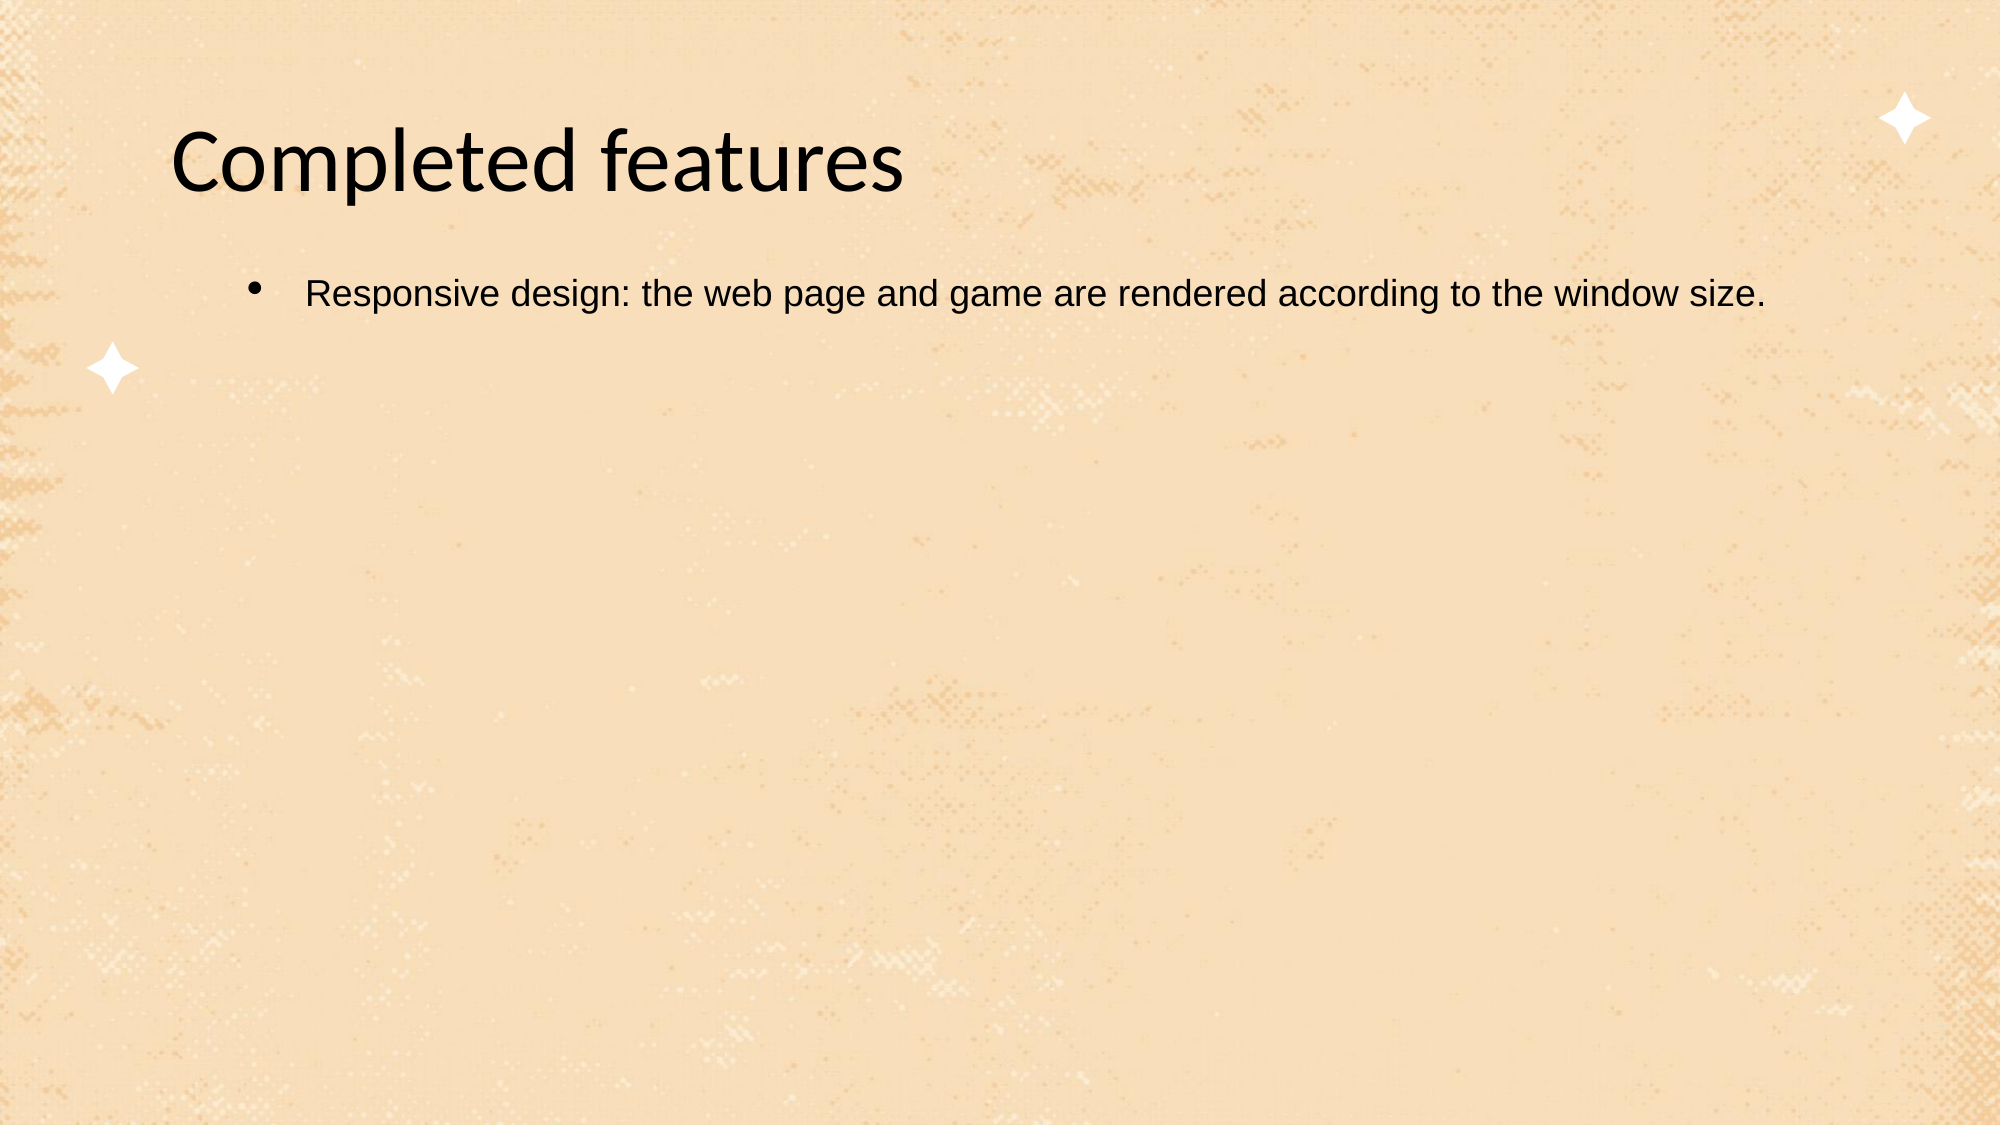

# Completed features
Responsive design: the web page and game are rendered according to the window size.